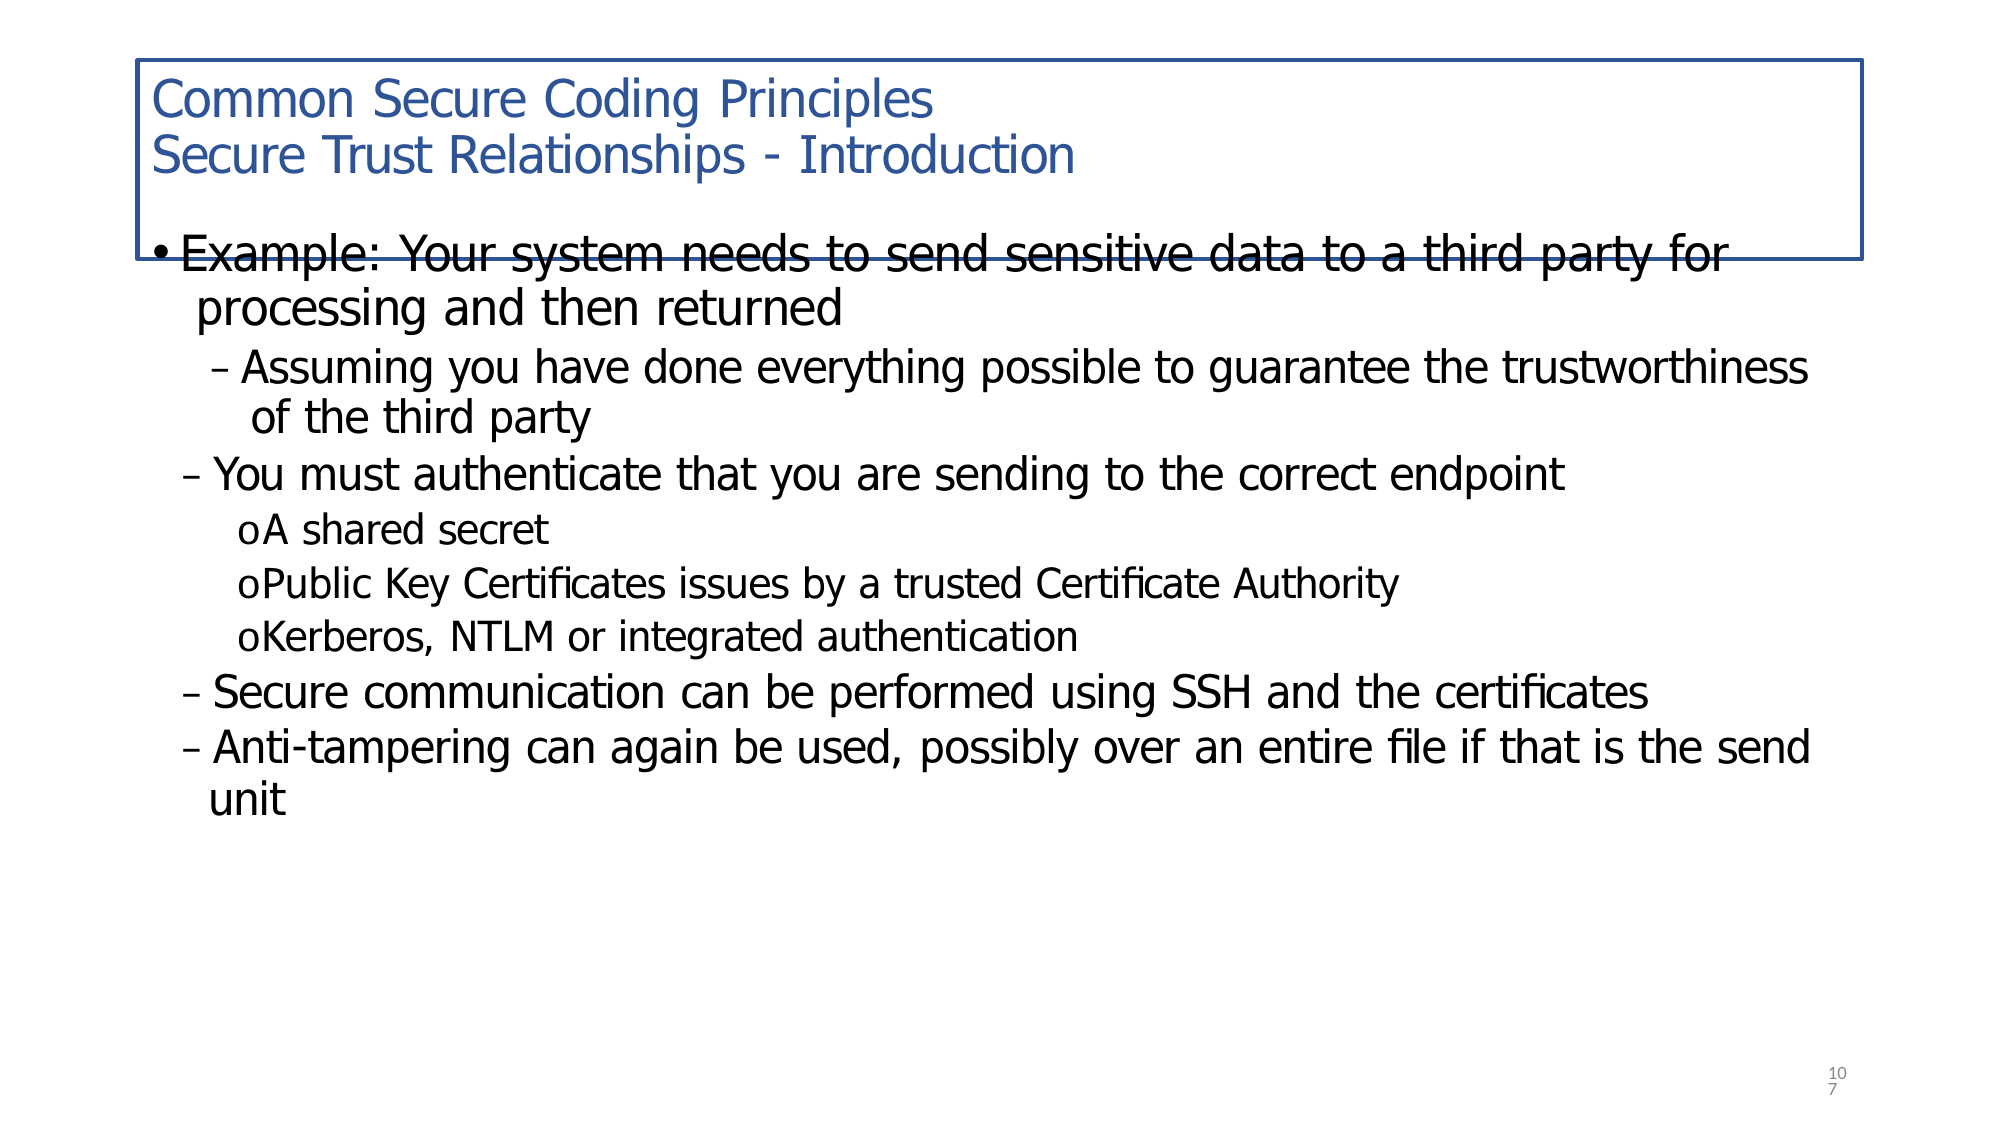

# Common Secure Coding Principles  Secure Trust Relationships - Introduction
Example: Your system needs to send sensitive data to a third party for  processing and then returned
– Assuming you have done everything possible to guarantee the trustworthiness  of the third party
– You must authenticate that you are sending to the correct endpoint
oA shared secret
oPublic Key Certificates issues by a trusted Certificate Authority
oKerberos, NTLM or integrated authentication
– Secure communication can be performed using SSH and the certificates
– Anti-tampering can again be used, possibly over an entire file if that is the send
unit
107